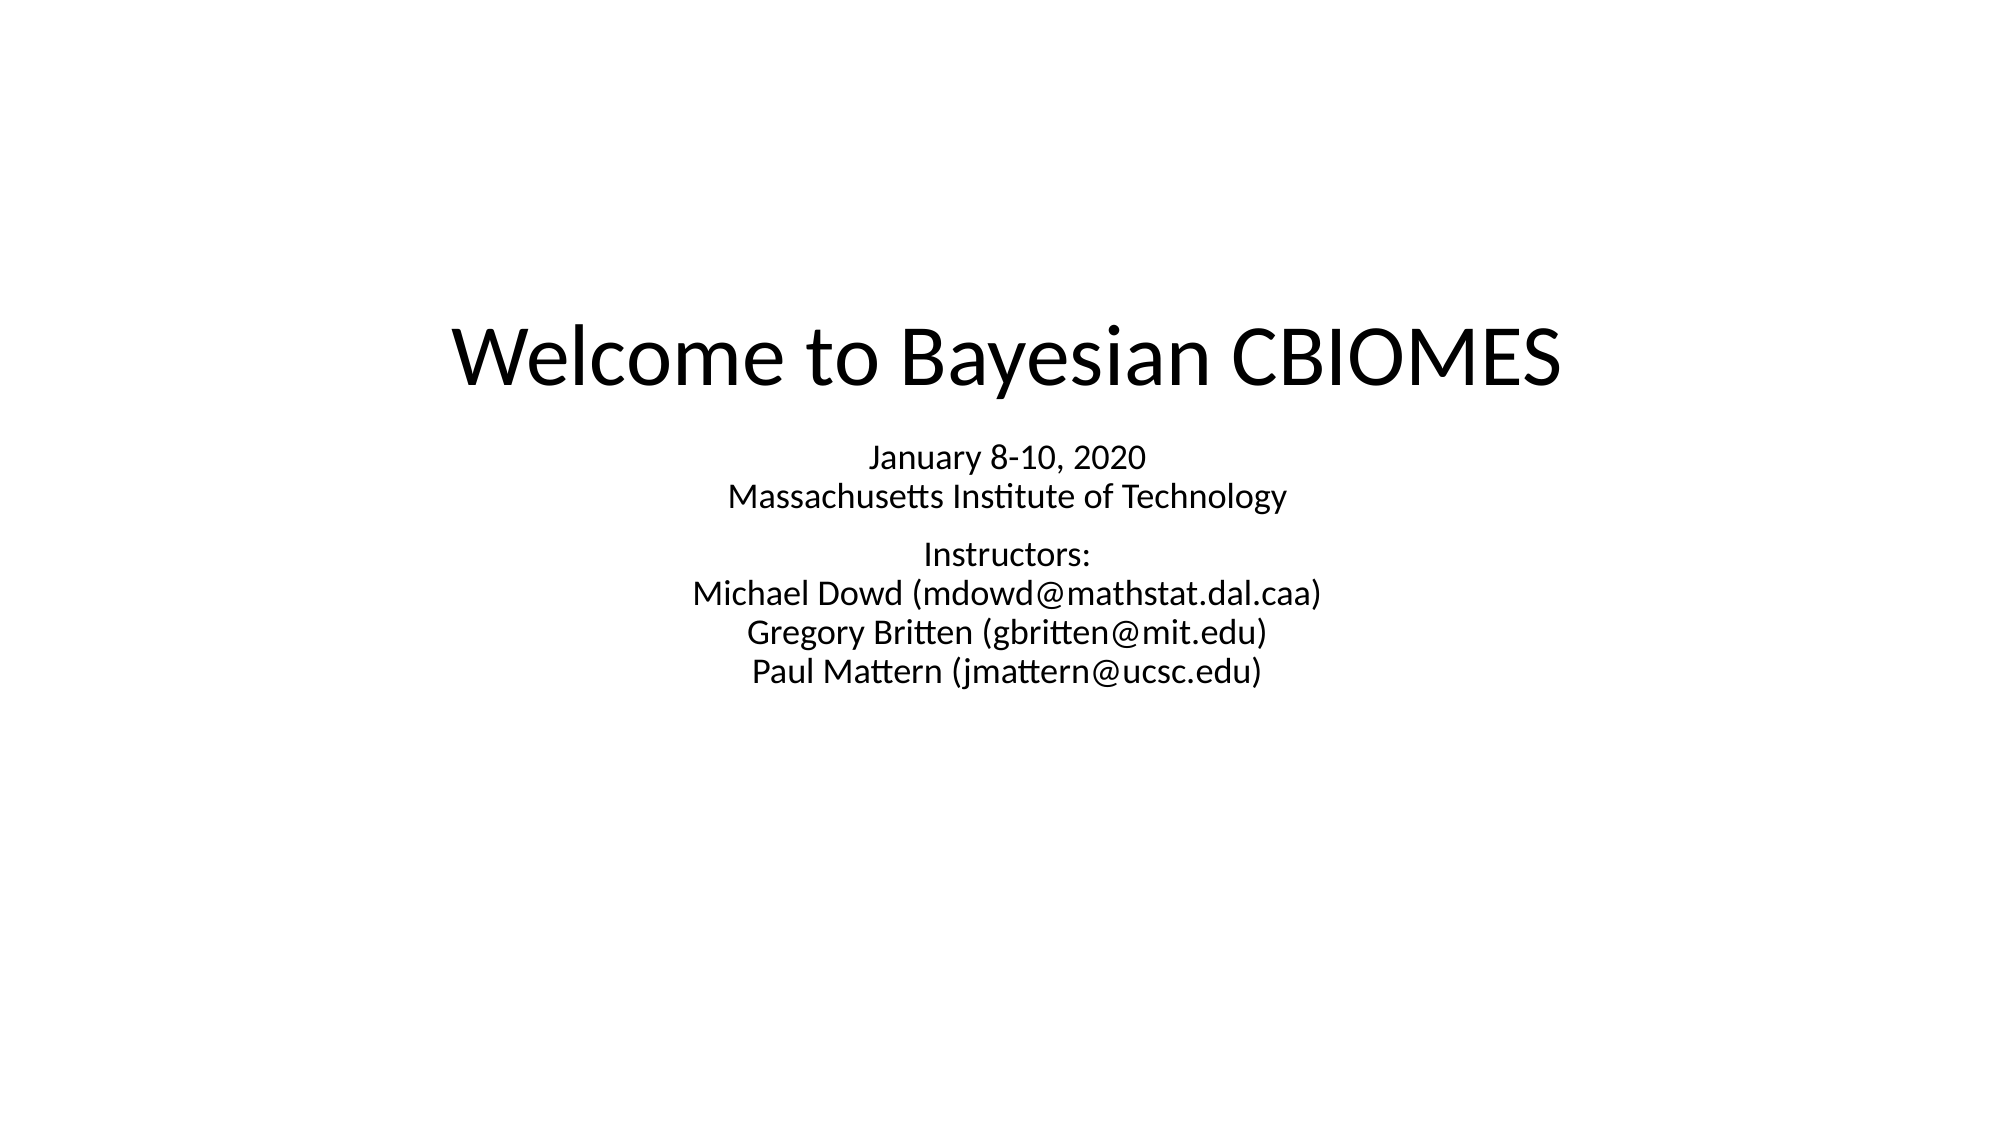

# Welcome to Bayesian CBIOMES
January 8-10, 2020
Massachusetts Institute of Technology
Instructors:
Michael Dowd (mdowd@mathstat.dal.caa)
Gregory Britten (gbritten@mit.edu)
Paul Mattern (jmattern@ucsc.edu)